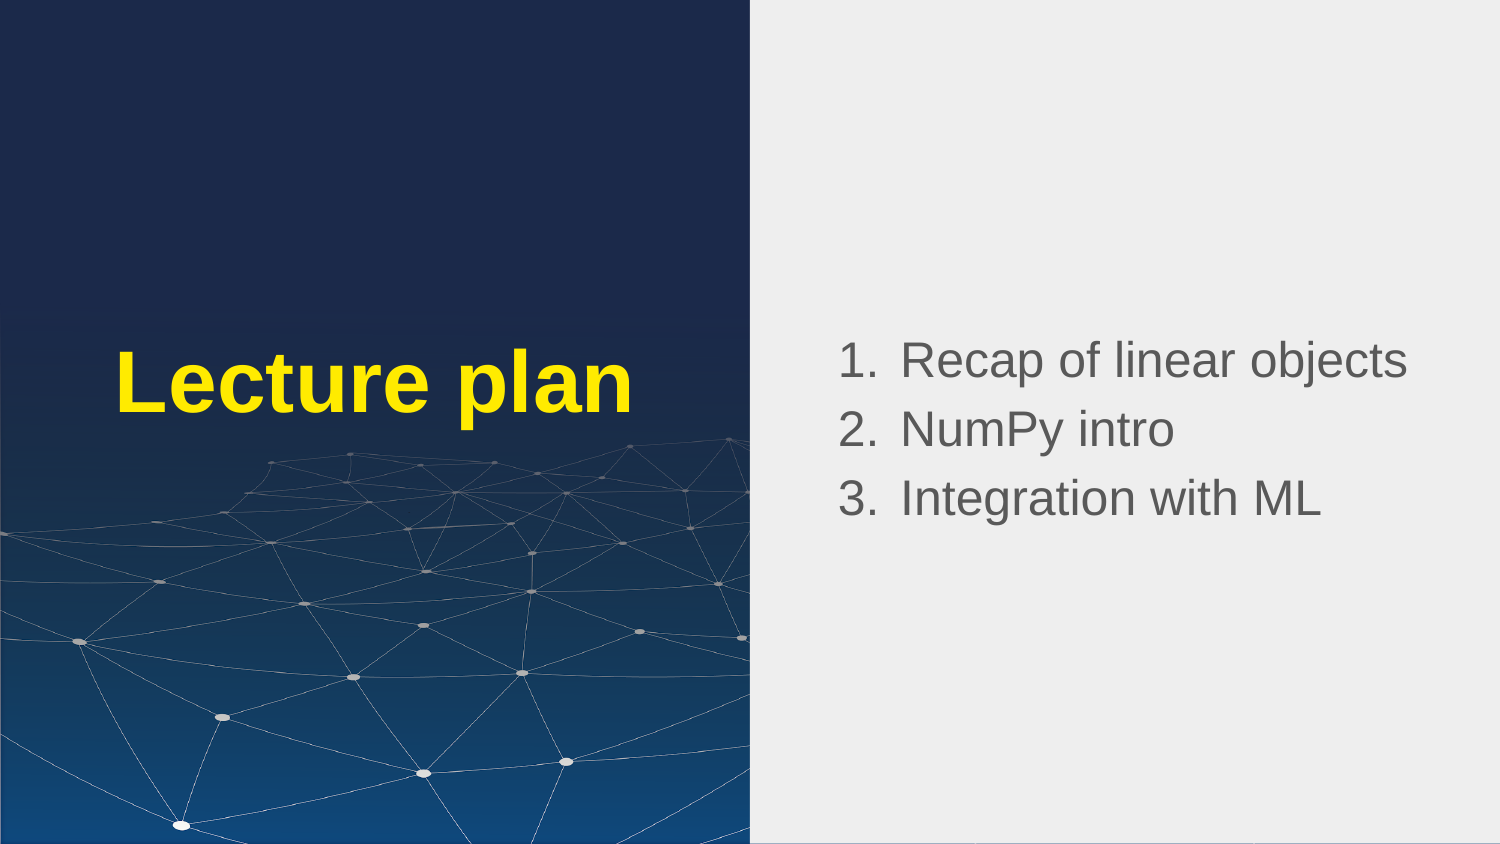

Recap of linear objects
NumPy intro
Integration with ML
# Lecture plan